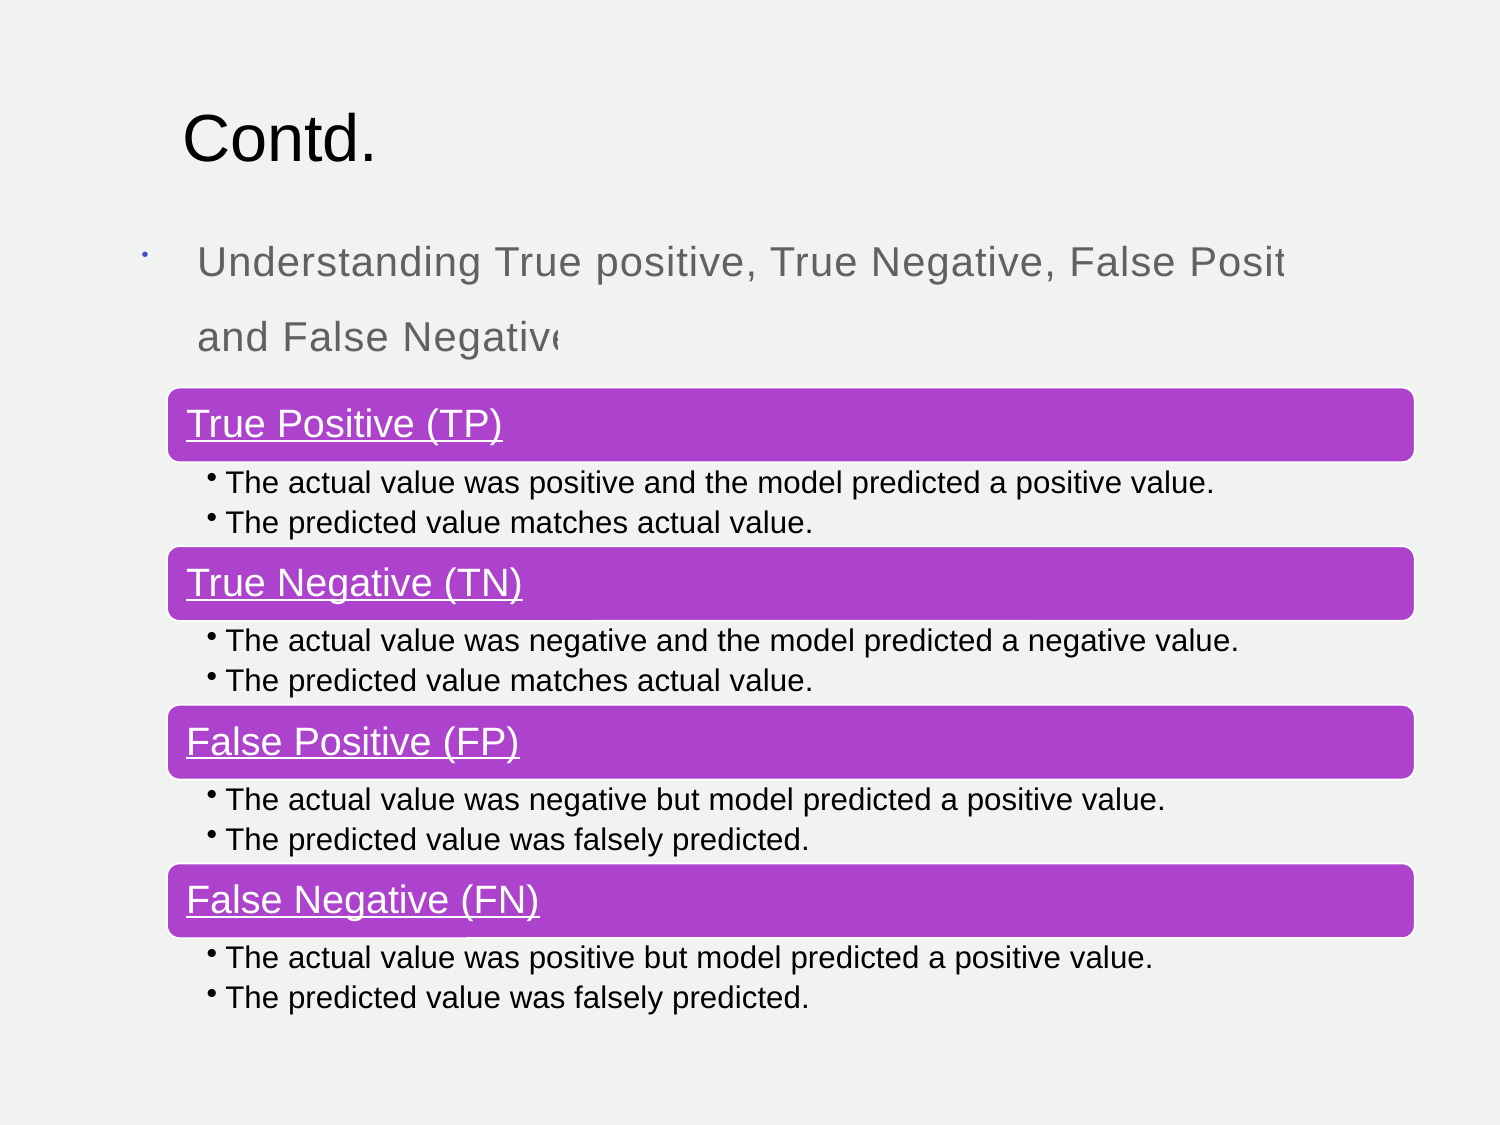

# Contd.
Understanding True positive, True Negative, False Positive and False Negative

True Positive (TP)
The actual value was positive and the model predicted a positive value.
The predicted value matches actual value.
True Negative (TN)
The actual value was negative and the model predicted a negative value.
The predicted value matches actual value.
False Positive (FP)
The actual value was negative but model predicted a positive value.
The predicted value was falsely predicted.
False Negative (FN)
The actual value was positive but model predicted a positive value.
The predicted value was falsely predicted.